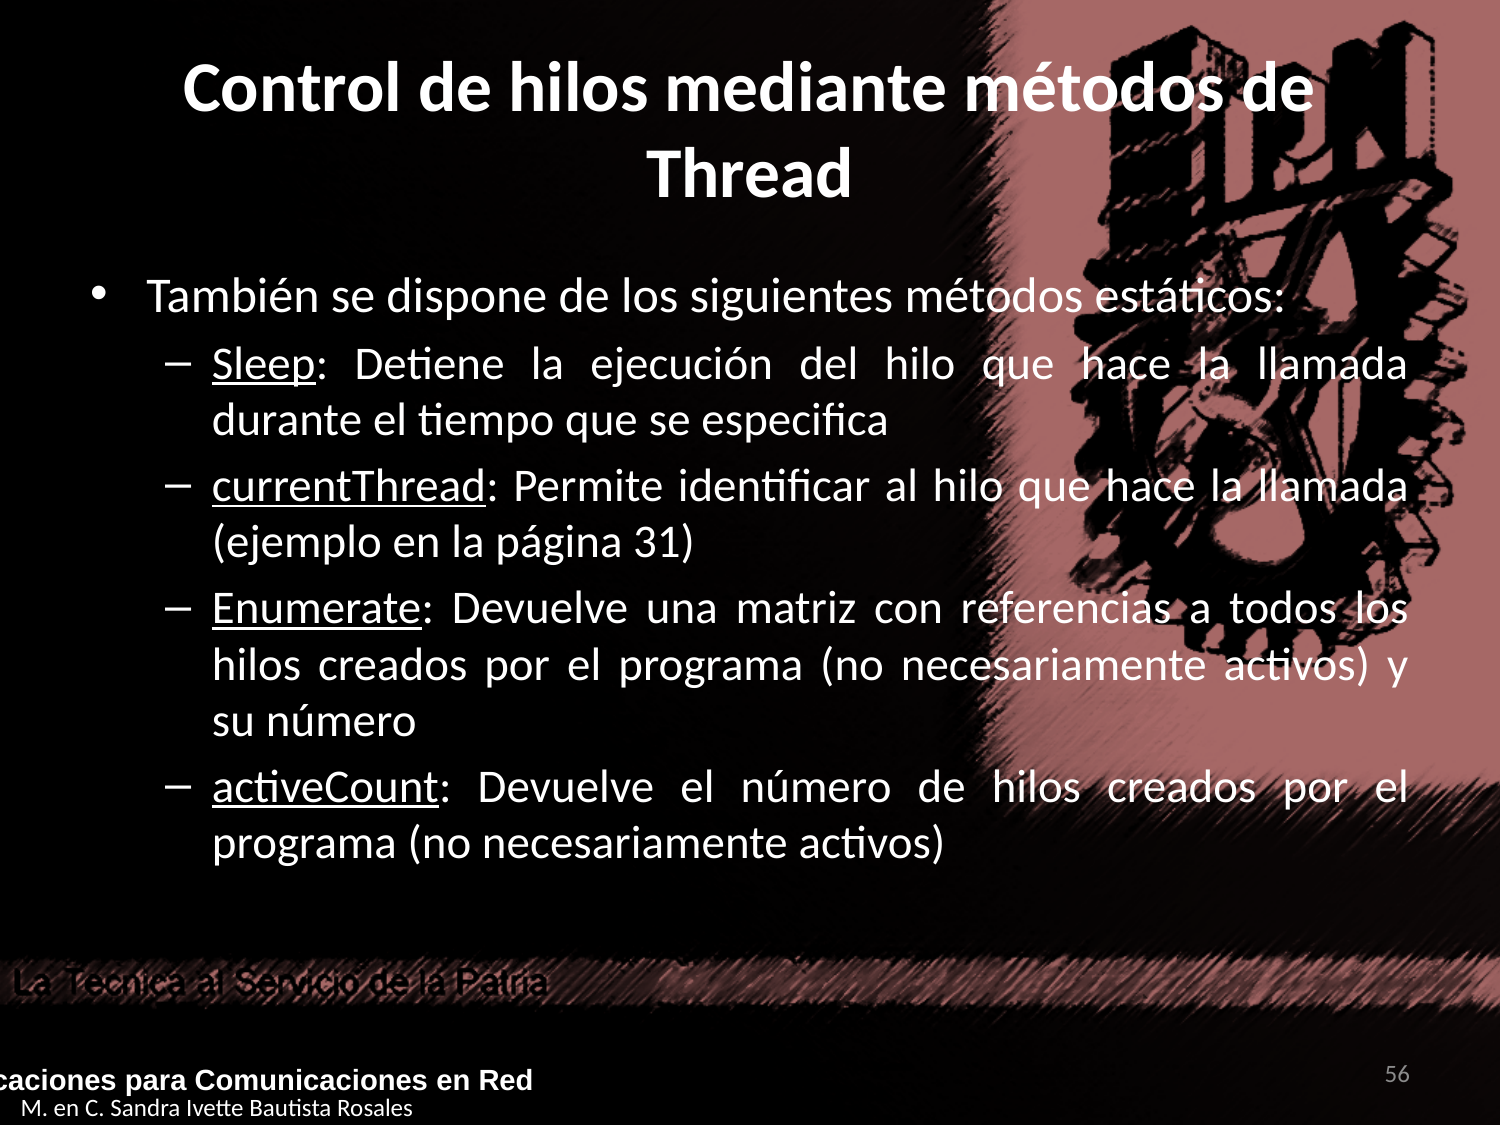

# Control de hilos mediante métodos de Thread
También se dispone de los siguientes métodos estáticos:
Sleep: Detiene la ejecución del hilo que hace la llamada durante el tiempo que se especifica
currentThread: Permite identificar al hilo que hace la llamada (ejemplo en la página 31)
Enumerate: Devuelve una matriz con referencias a todos los hilos creados por el programa (no necesariamente activos) y su número
activeCount: Devuelve el número de hilos creados por el programa (no necesariamente activos)
56
Aplicaciones para Comunicaciones en Red
M. en C. Sandra Ivette Bautista Rosales